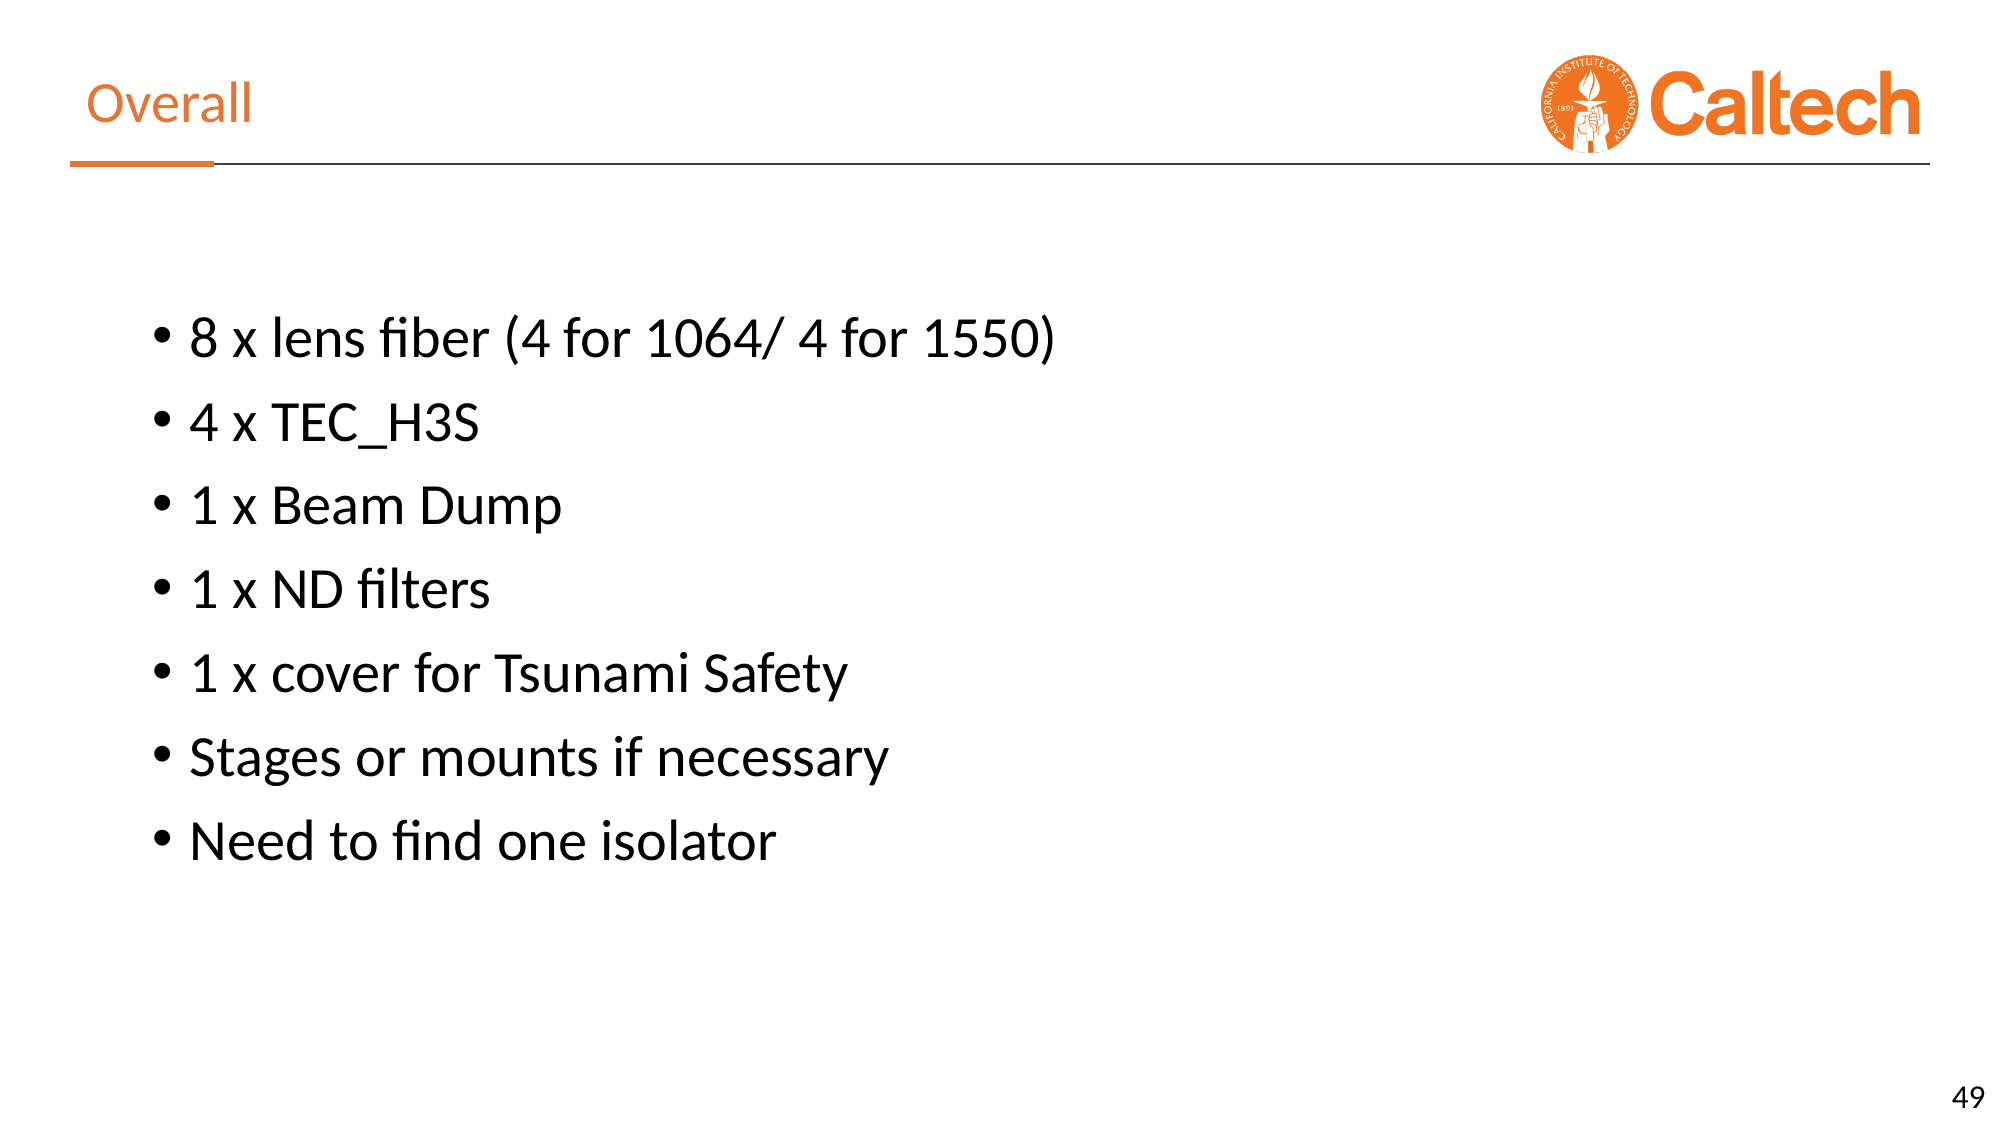

# Overall
8 x lens fiber (4 for 1064/ 4 for 1550)
4 x TEC_H3S
1 x Beam Dump
1 x ND filters
1 x cover for Tsunami Safety
Stages or mounts if necessary
Need to find one isolator

49